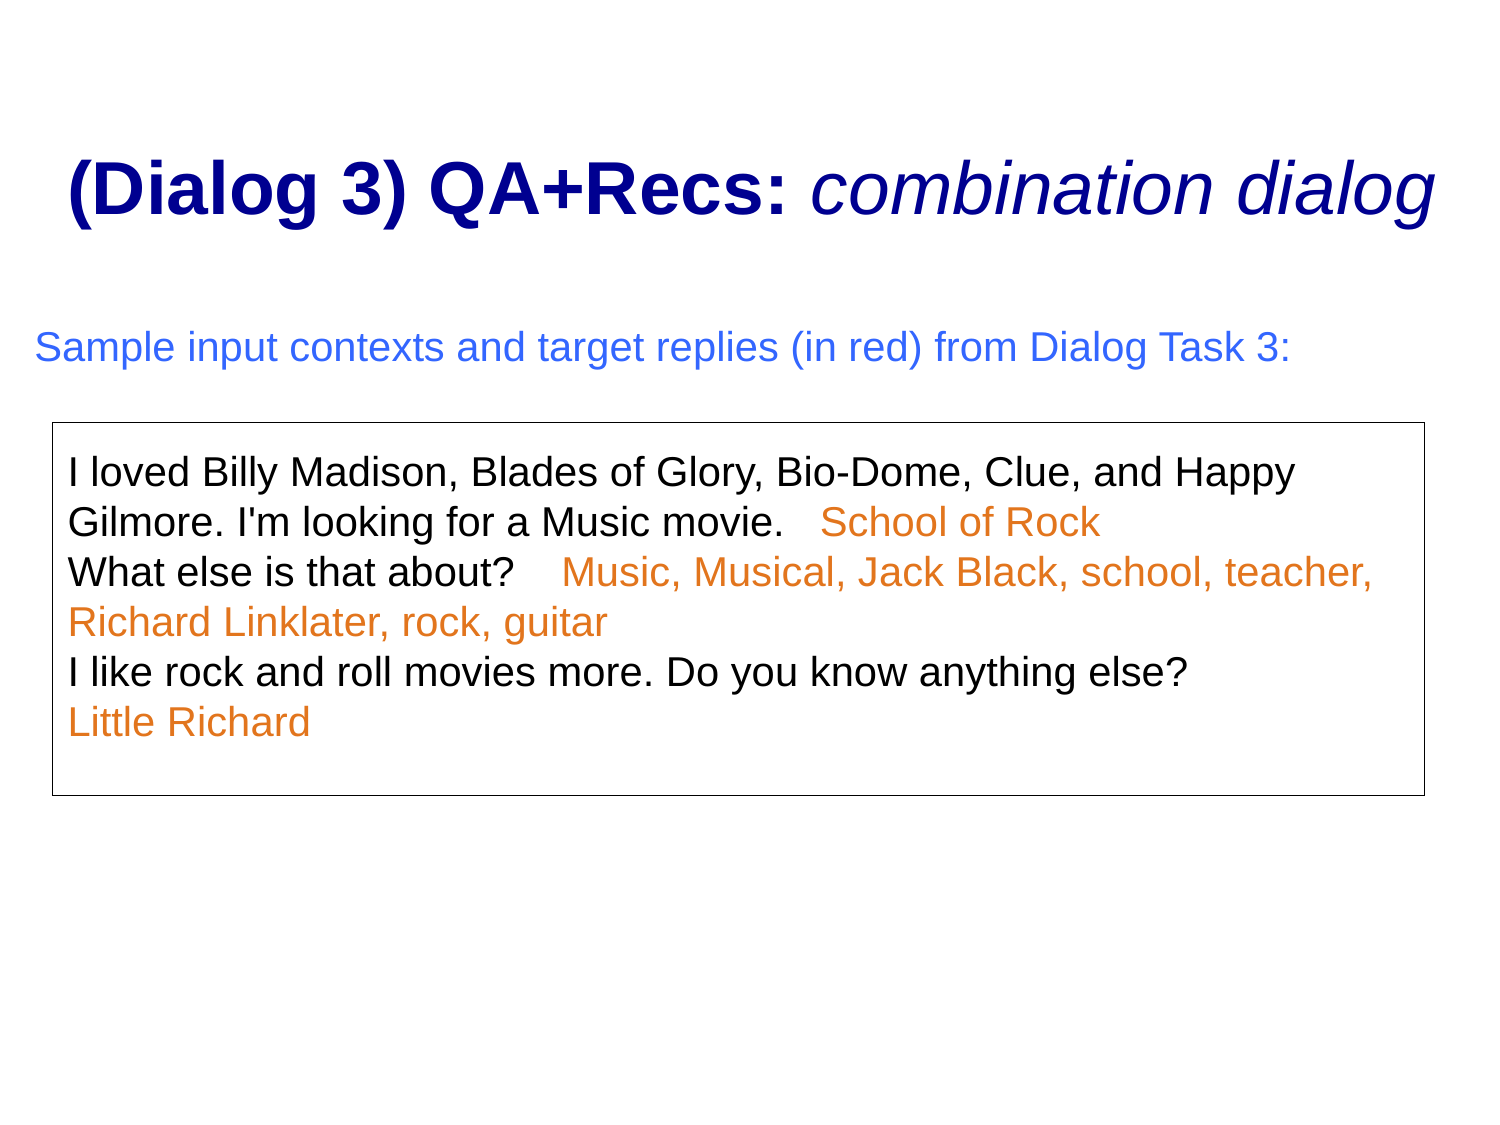

# (Dialog 3) QA+Recs: combination dialog
Sample input contexts and target replies (in red) from Dialog Task 3:

I loved Billy Madison, Blades of Glory, Bio-Dome, Clue, and Happy Gilmore. I'm looking for a Music movie.   School of Rock
What else is that about?    Music, Musical, Jack Black, school, teacher, Richard Linklater, rock, guitar
I like rock and roll movies more. Do you know anything else?
Little Richard